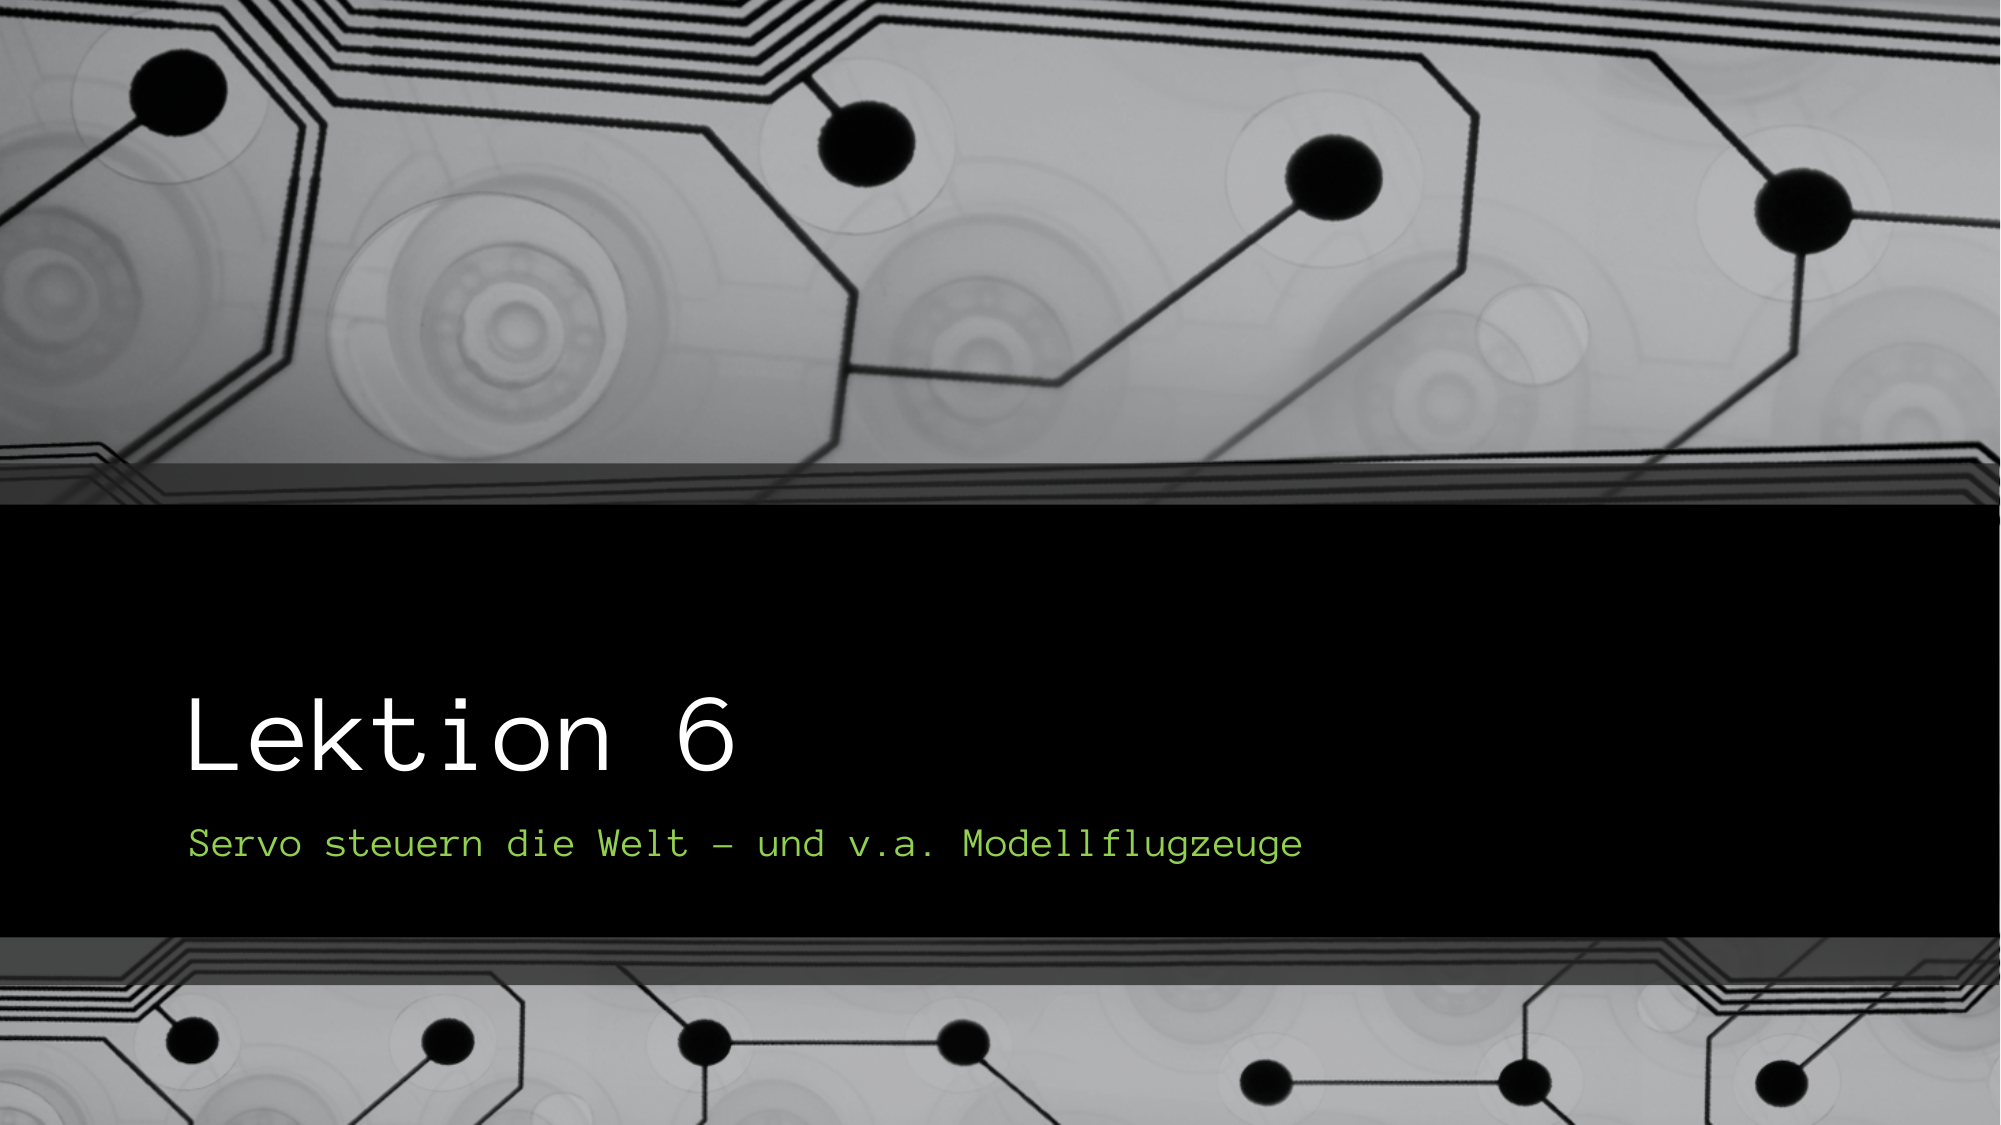

# Lektion 6
Servo steuern die Welt – und v.a. Modellflugzeuge